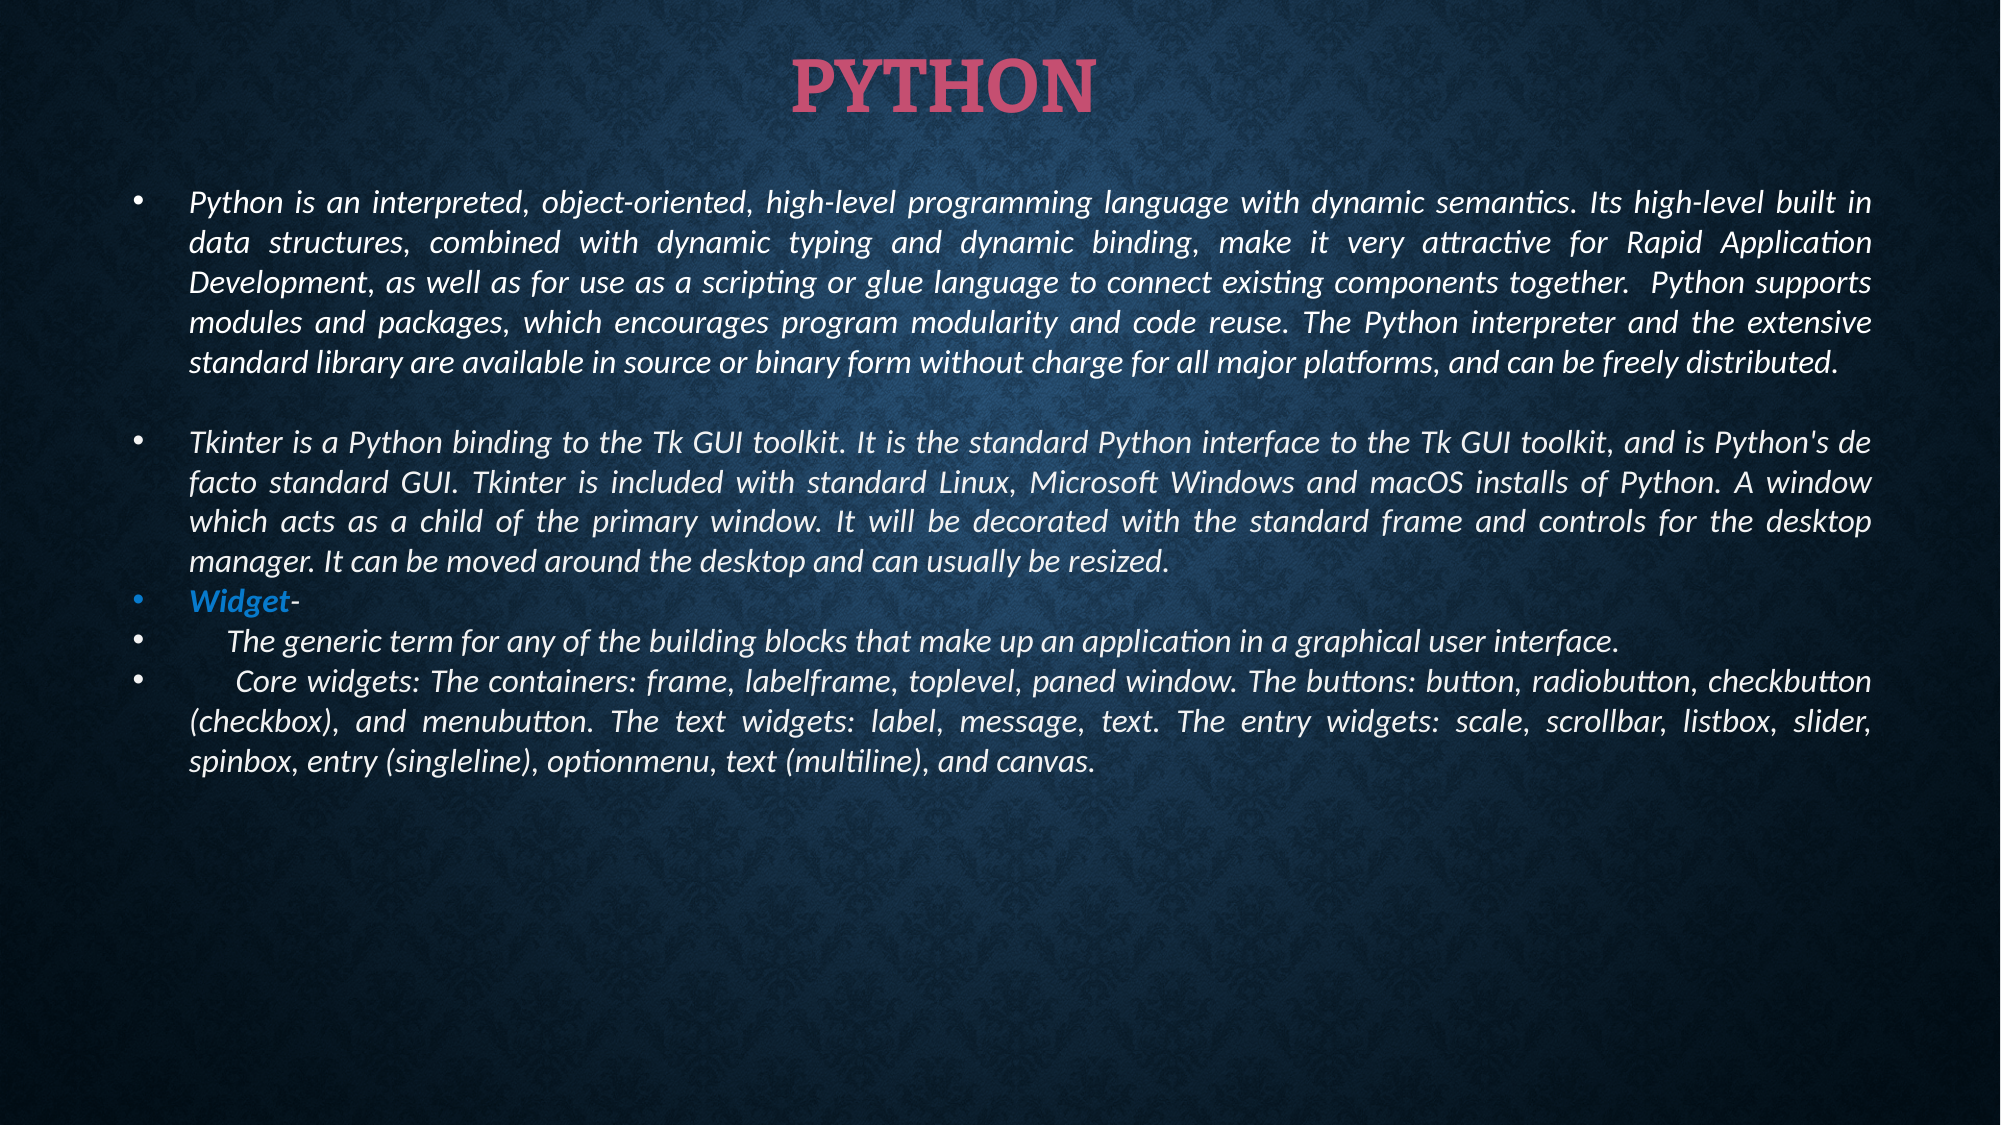

PYTHON
Python is an interpreted, object-oriented, high-level programming language with dynamic semantics. Its high-level built in data structures, combined with dynamic typing and dynamic binding, make it very attractive for Rapid Application Development, as well as for use as a scripting or glue language to connect existing components together.  Python supports modules and packages, which encourages program modularity and code reuse. The Python interpreter and the extensive standard library are available in source or binary form without charge for all major platforms, and can be freely distributed.

Tkinter is a Python binding to the Tk GUI toolkit. It is the standard Python interface to the Tk GUI toolkit, and is Python's de facto standard GUI. Tkinter is included with standard Linux, Microsoft Windows and macOS installs of Python. A window which acts as a child of the primary window. It will be decorated with the standard frame and controls for the desktop manager. It can be moved around the desktop and can usually be resized.
Widget-
     The generic term for any of the building blocks that make up an application in a graphical user interface.
     Core widgets: The containers: frame, labelframe, toplevel, paned window. The buttons: button, radiobutton, checkbutton (checkbox), and menubutton. The text widgets: label, message, text. The entry widgets: scale, scrollbar, listbox, slider, spinbox, entry (singleline), optionmenu, text (multiline), and canvas.